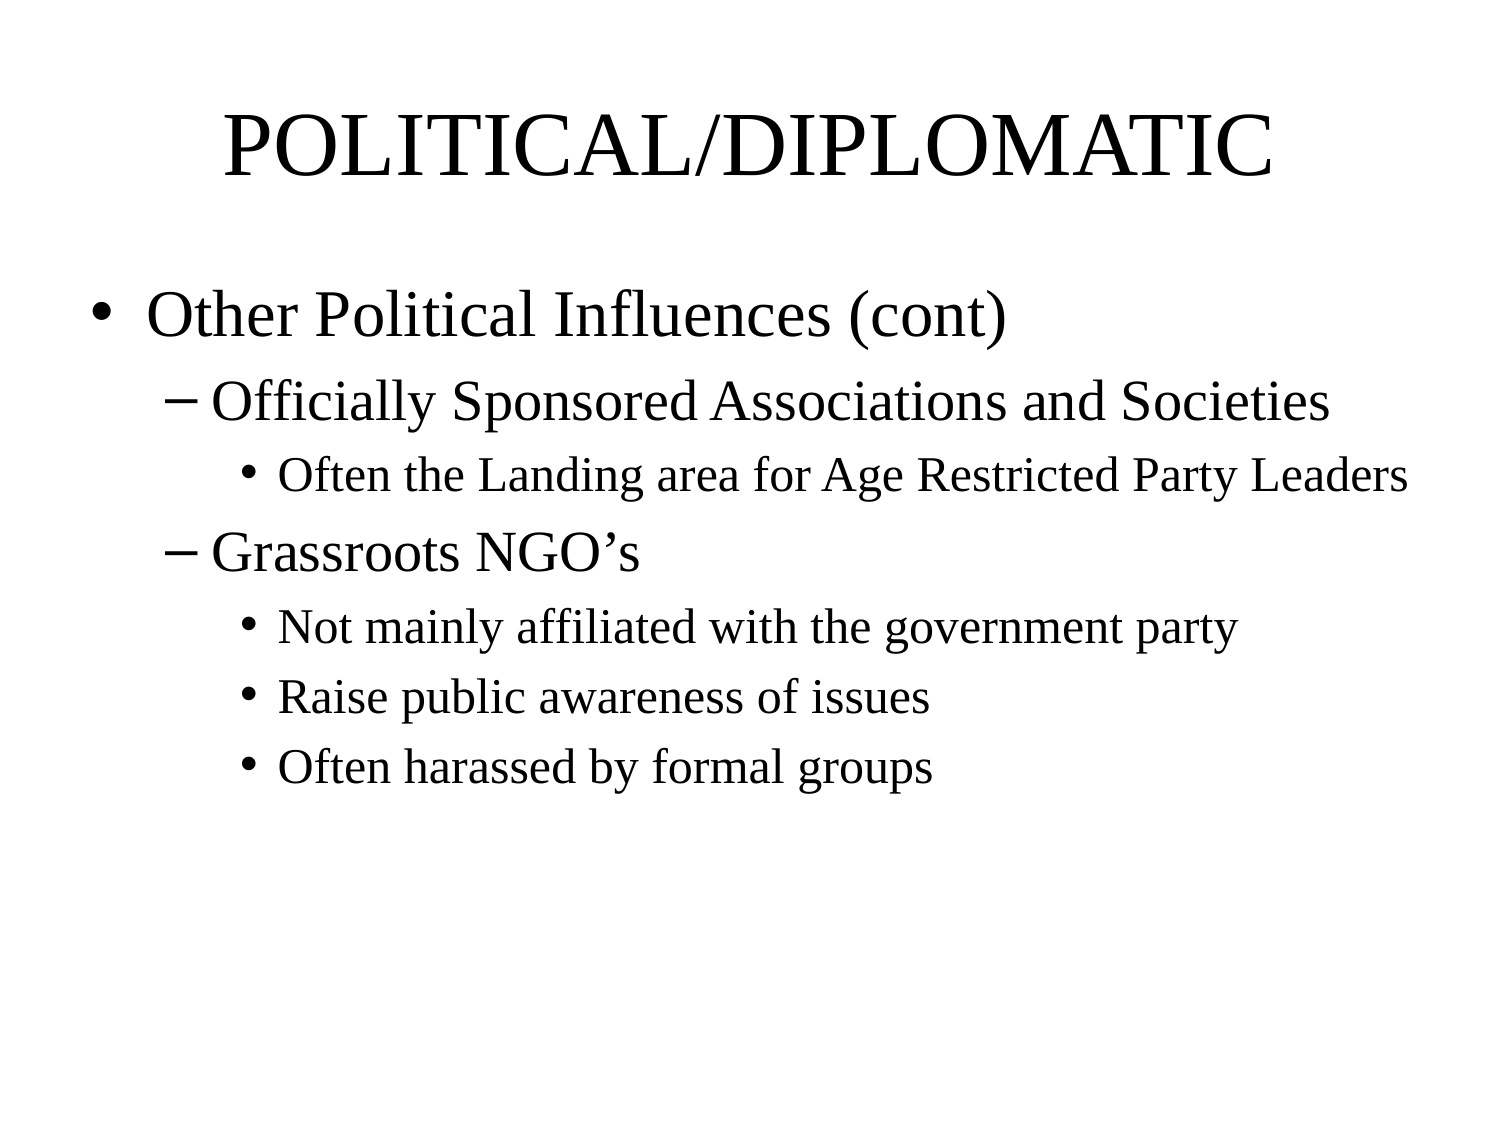

# POLITICAL/DIPLOMATIC
Other Political Influences (cont)
Officially Sponsored Associations and Societies
Often the Landing area for Age Restricted Party Leaders
Grassroots NGO’s
Not mainly affiliated with the government party
Raise public awareness of issues
Often harassed by formal groups